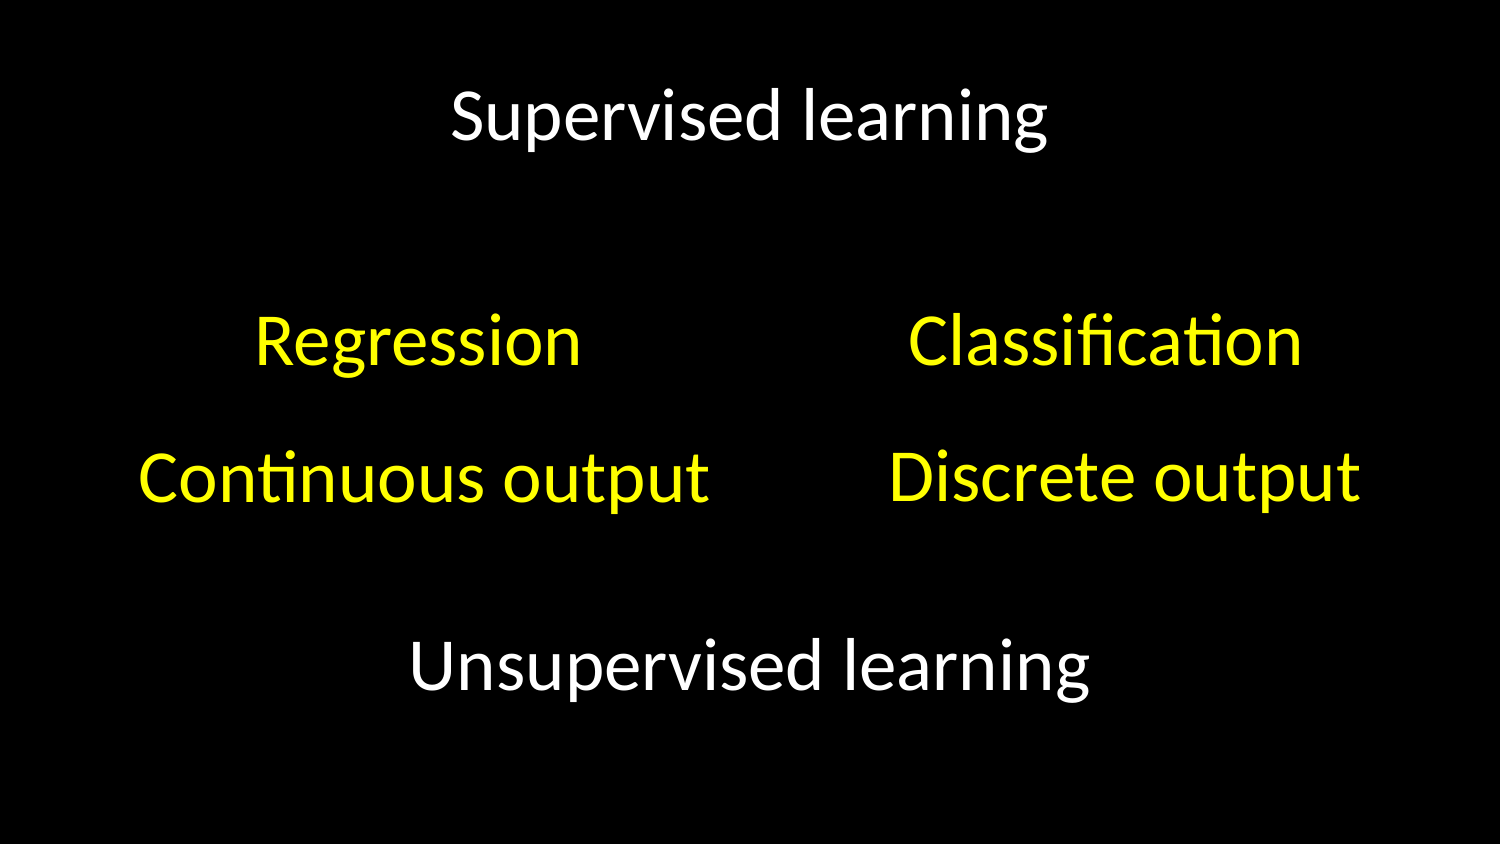

Supervised learning
Regression
Classification
Discrete output
Continuous output
Unsupervised learning